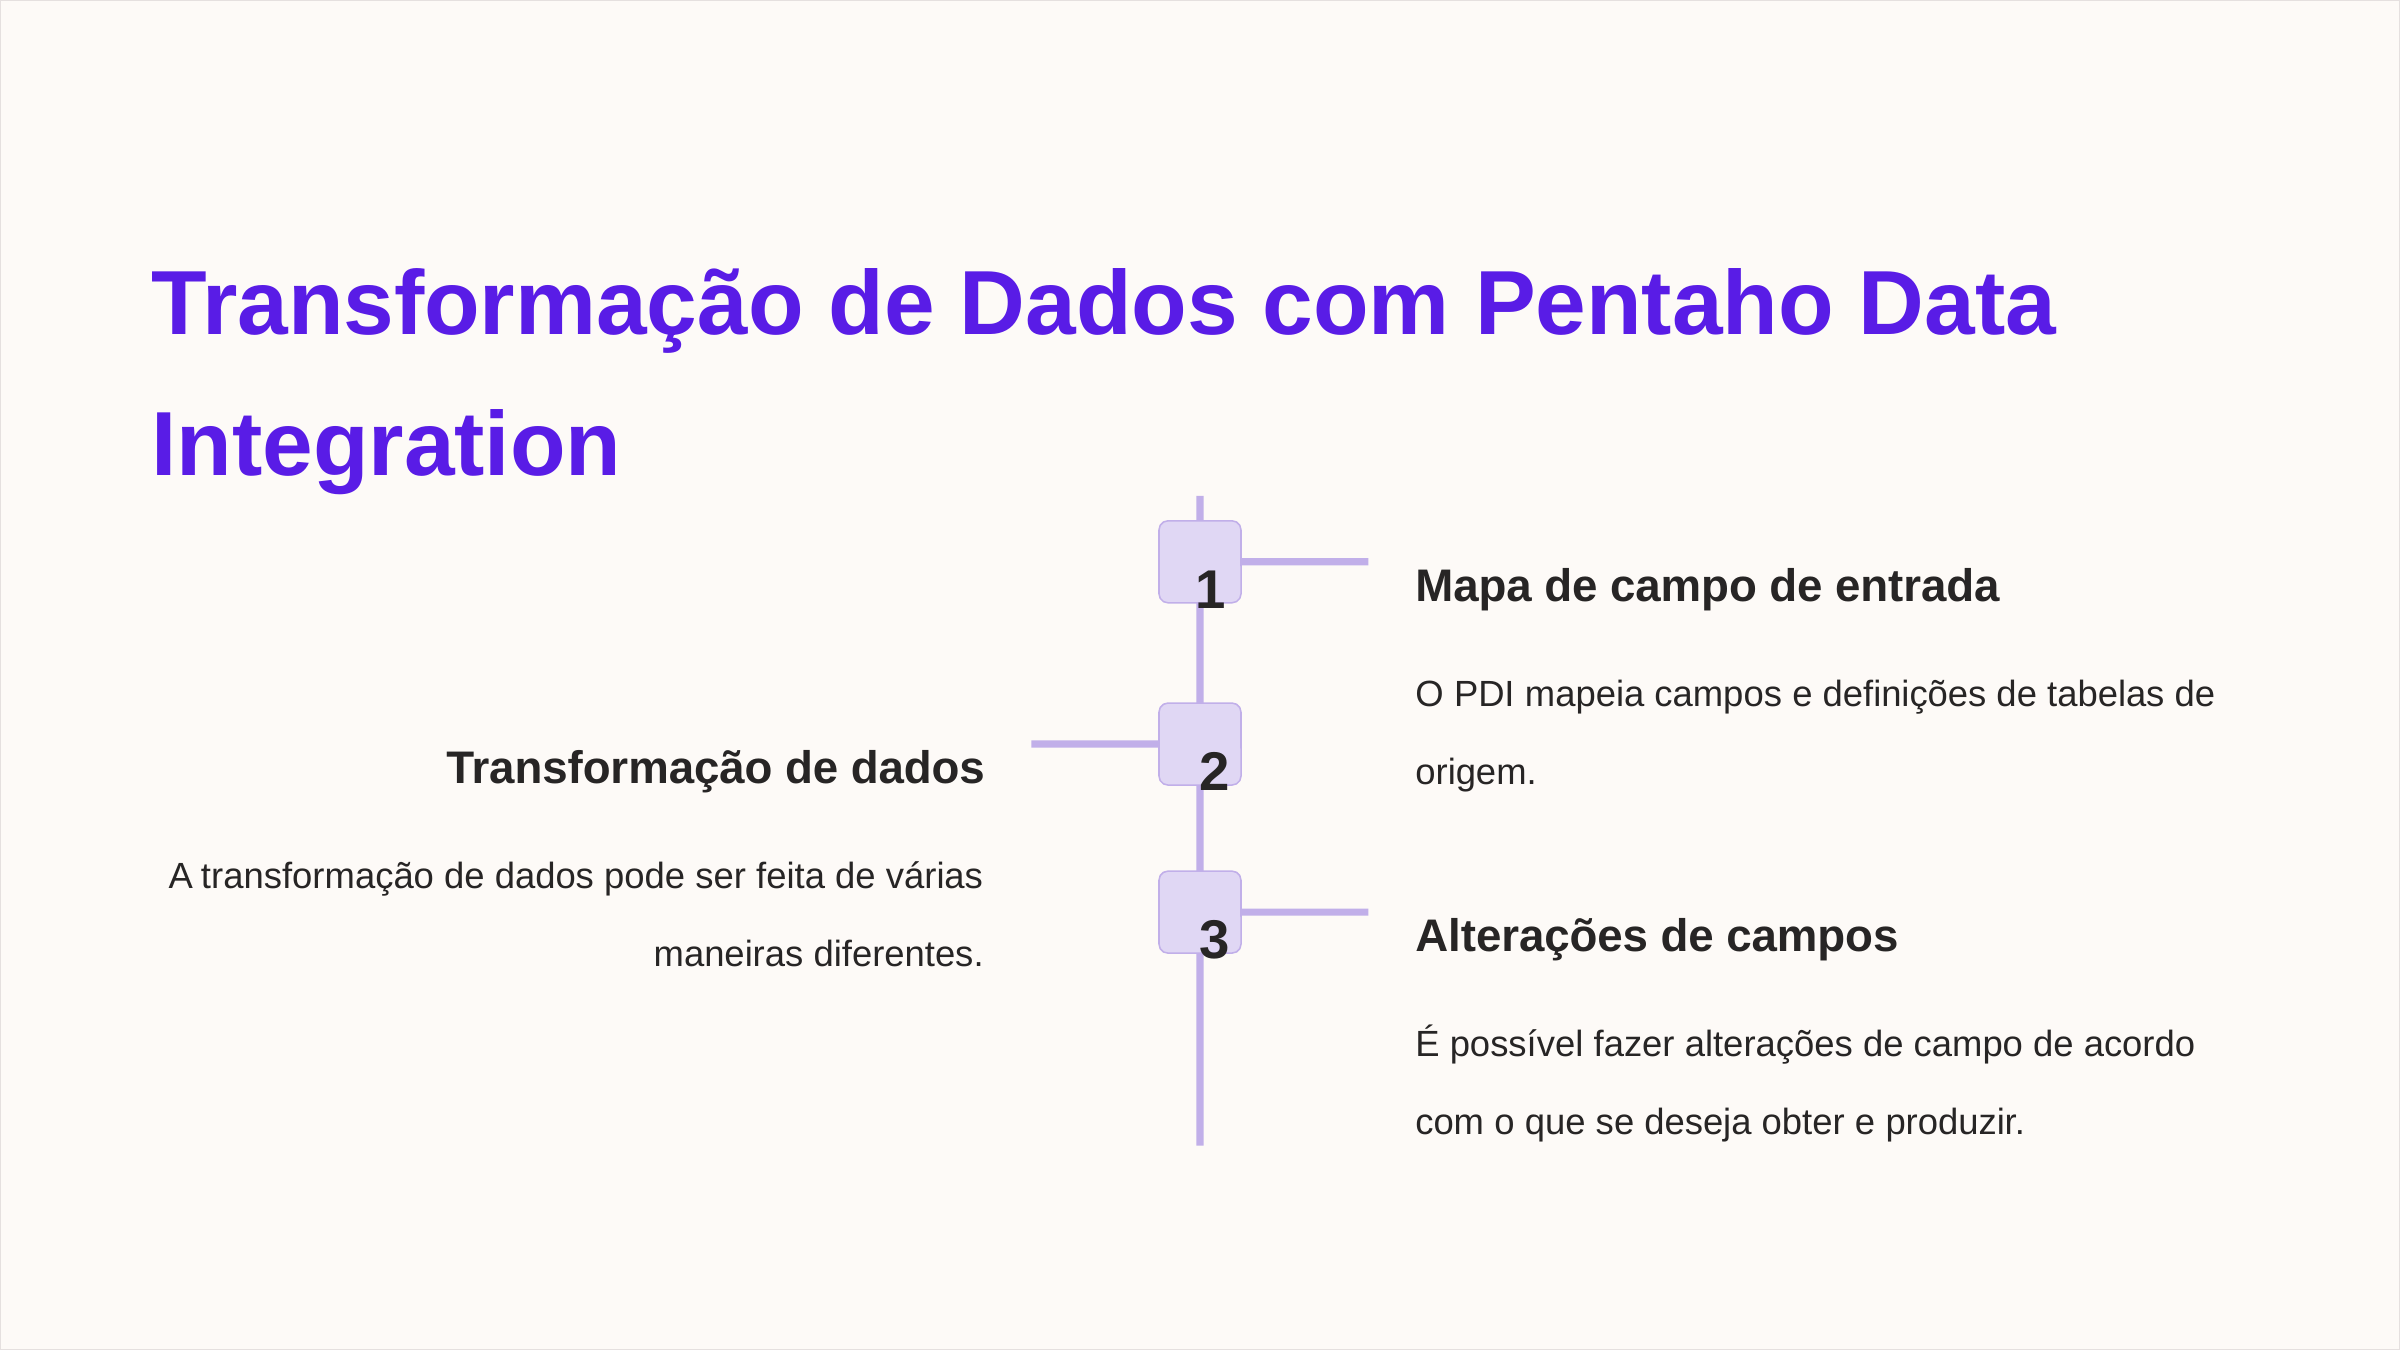

Transformação de Dados com Pentaho Data Integration

1
Mapa de campo de entrada

O PDI mapeia campos e definições de tabelas de origem.

2
Transformação de dados

A transformação de dados pode ser feita de várias maneiras diferentes.

3
Alterações de campos

É possível fazer alterações de campo de acordo com o que se deseja obter e produzir.